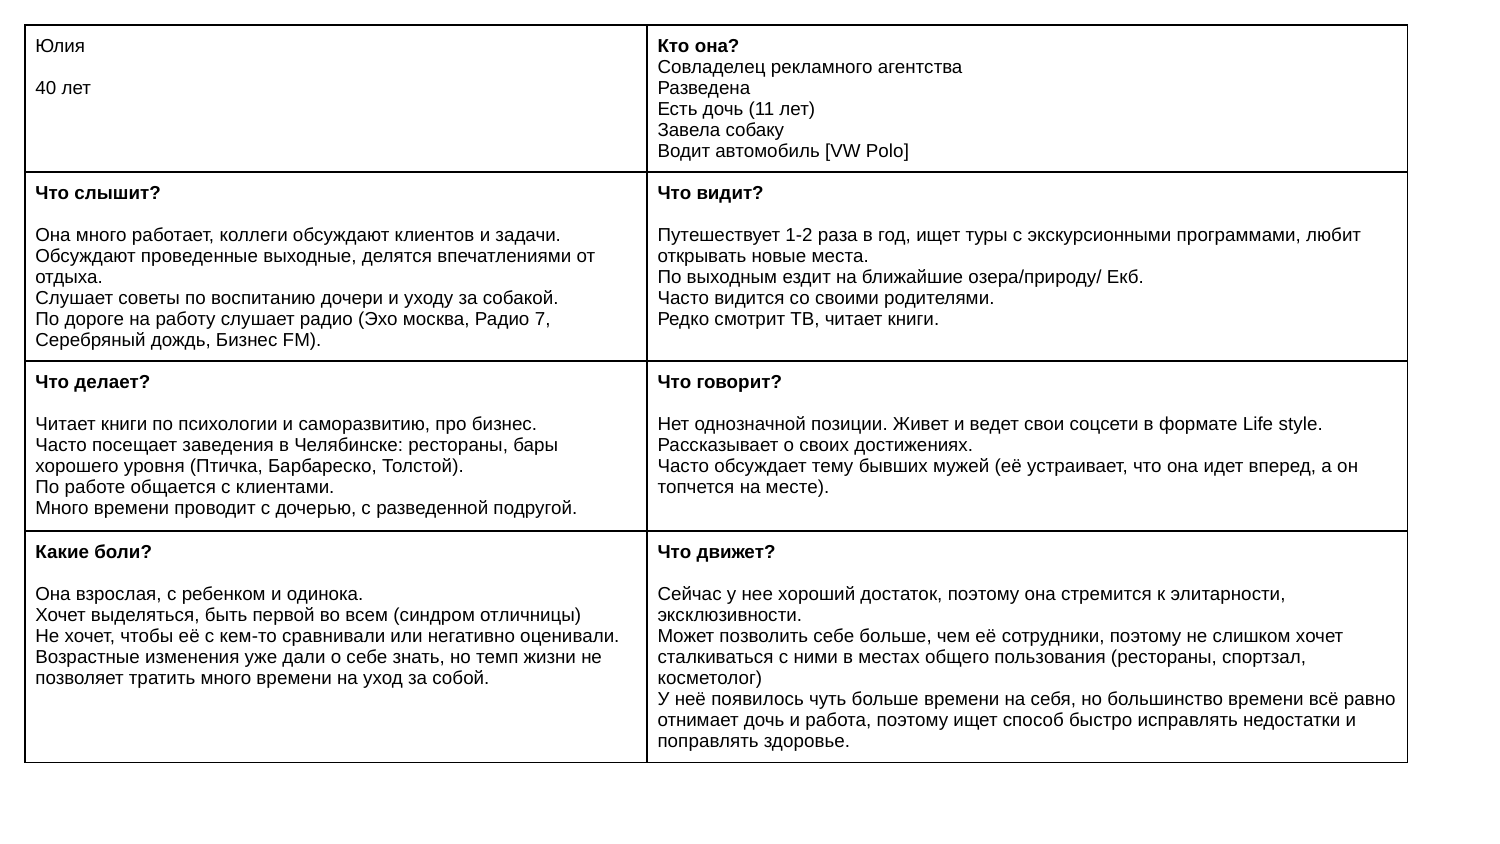

| Юлия 40 лет | Кто она? Совладелец рекламного агентства Разведена Есть дочь (11 лет) Завела собаку Водит автомобиль [VW Polo] |
| --- | --- |
| Что слышит? Она много работает, коллеги обсуждают клиентов и задачи. Обсуждают проведенные выходные, делятся впечатлениями от отдыха. Слушает советы по воспитанию дочери и уходу за собакой. По дороге на работу слушает радио (Эхо москва, Радио 7, Серебряный дождь, Бизнес FM). | Что видит? Путешествует 1-2 раза в год, ищет туры с экскурсионными программами, любит открывать новые места. По выходным ездит на ближайшие озера/природу/ Екб. Часто видится со своими родителями. Редко смотрит ТВ, читает книги. |
| Что делает? Читает книги по психологии и саморазвитию, про бизнес. Часто посещает заведения в Челябинске: рестораны, бары хорошего уровня (Птичка, Барбареско, Толстой). По работе общается с клиентами. Много времени проводит с дочерью, с разведенной подругой. | Что говорит? Нет однозначной позиции. Живет и ведет свои соцсети в формате Life style. Рассказывает о своих достижениях. Часто обсуждает тему бывших мужей (её устраивает, что она идет вперед, а он топчется на месте). |
| Какие боли? Она взрослая, с ребенком и одинока. Хочет выделяться, быть первой во всем (синдром отличницы) Не хочет, чтобы её с кем-то сравнивали или негативно оценивали. Возрастные изменения уже дали о себе знать, но темп жизни не позволяет тратить много времени на уход за собой. | Что движет? Сейчас у нее хороший достаток, поэтому она стремится к элитарности, эксклюзивности. Может позволить себе больше, чем её сотрудники, поэтому не слишком хочет сталкиваться с ними в местах общего пользования (рестораны, спортзал, косметолог) У неё появилось чуть больше времени на себя, но большинство времени всё равно отнимает дочь и работа, поэтому ищет способ быстро исправлять недостатки и поправлять здоровье. |